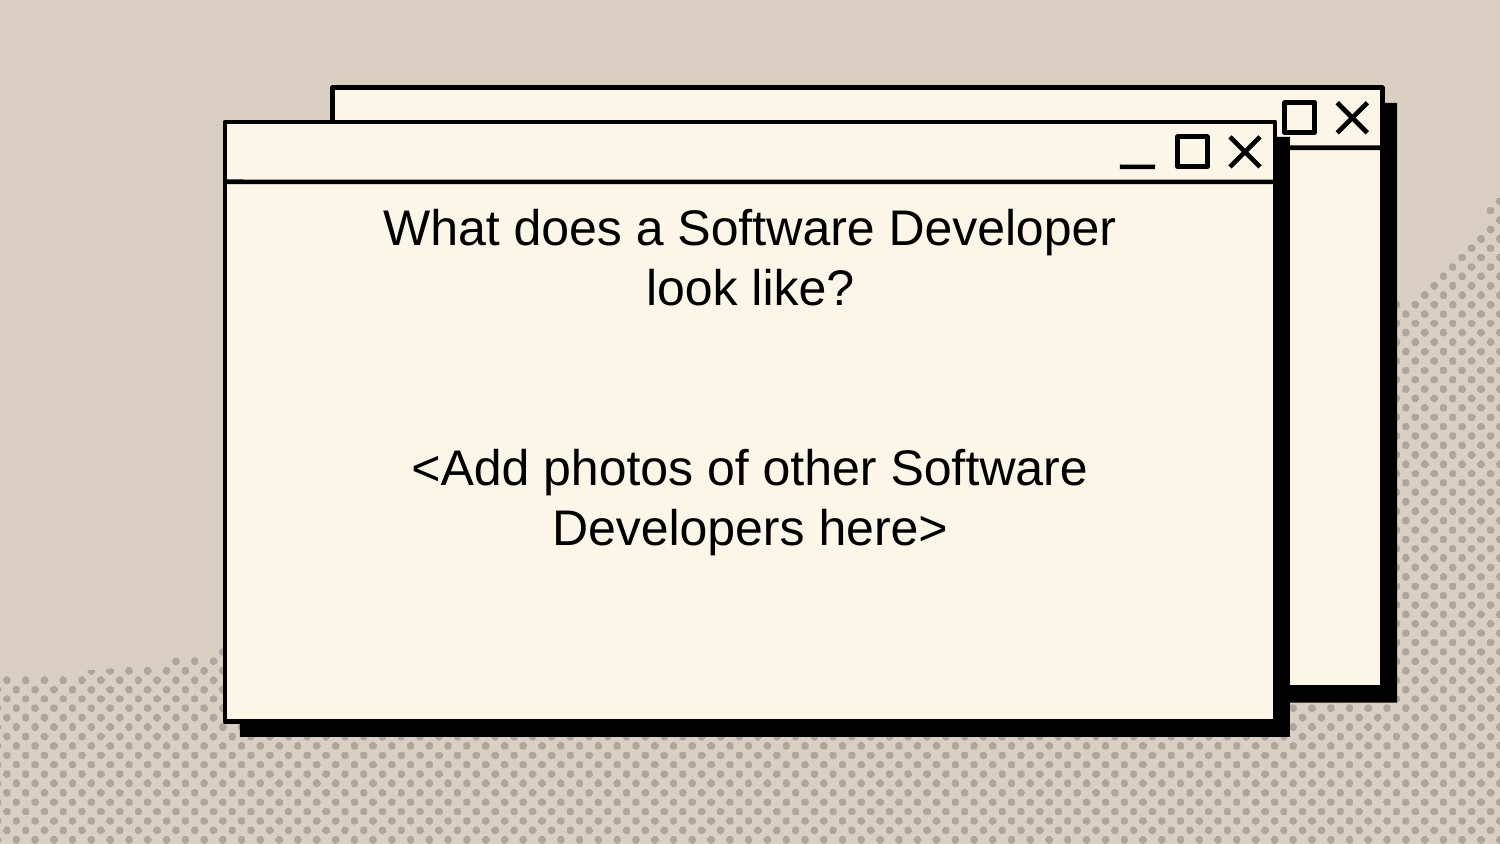

# What does a Software Developer look like? <Add photos of other Software Developers here>